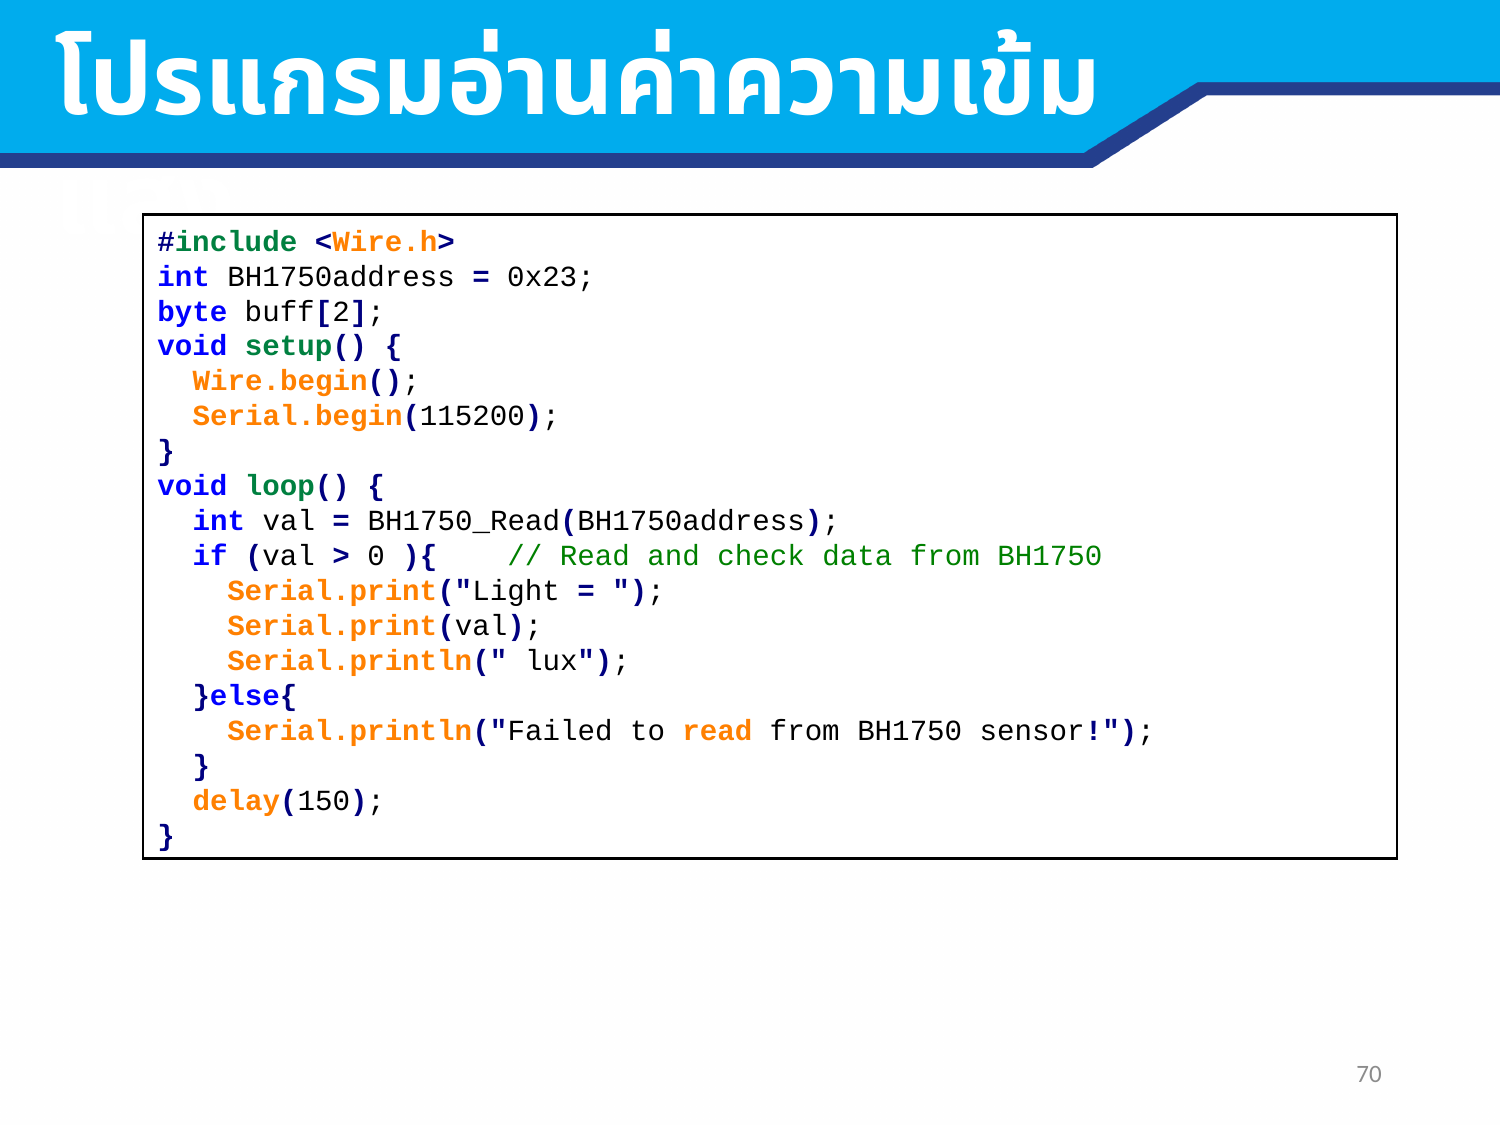

โปรแกรมอ่านค่าความเข้มแสง
#include <Wire.h>
int BH1750address = 0x23;
byte buff[2];
void setup() {
  Wire.begin();
  Serial.begin(115200);
}
void loop() {
  int val = BH1750_Read(BH1750address);
  if (val > 0 ){    // Read and check data from BH1750
    Serial.print("Light = ");
    Serial.print(val);
    Serial.println(" lux");
  }else{
    Serial.println("Failed to read from BH1750 sensor!");
  }
  delay(150);
}
70